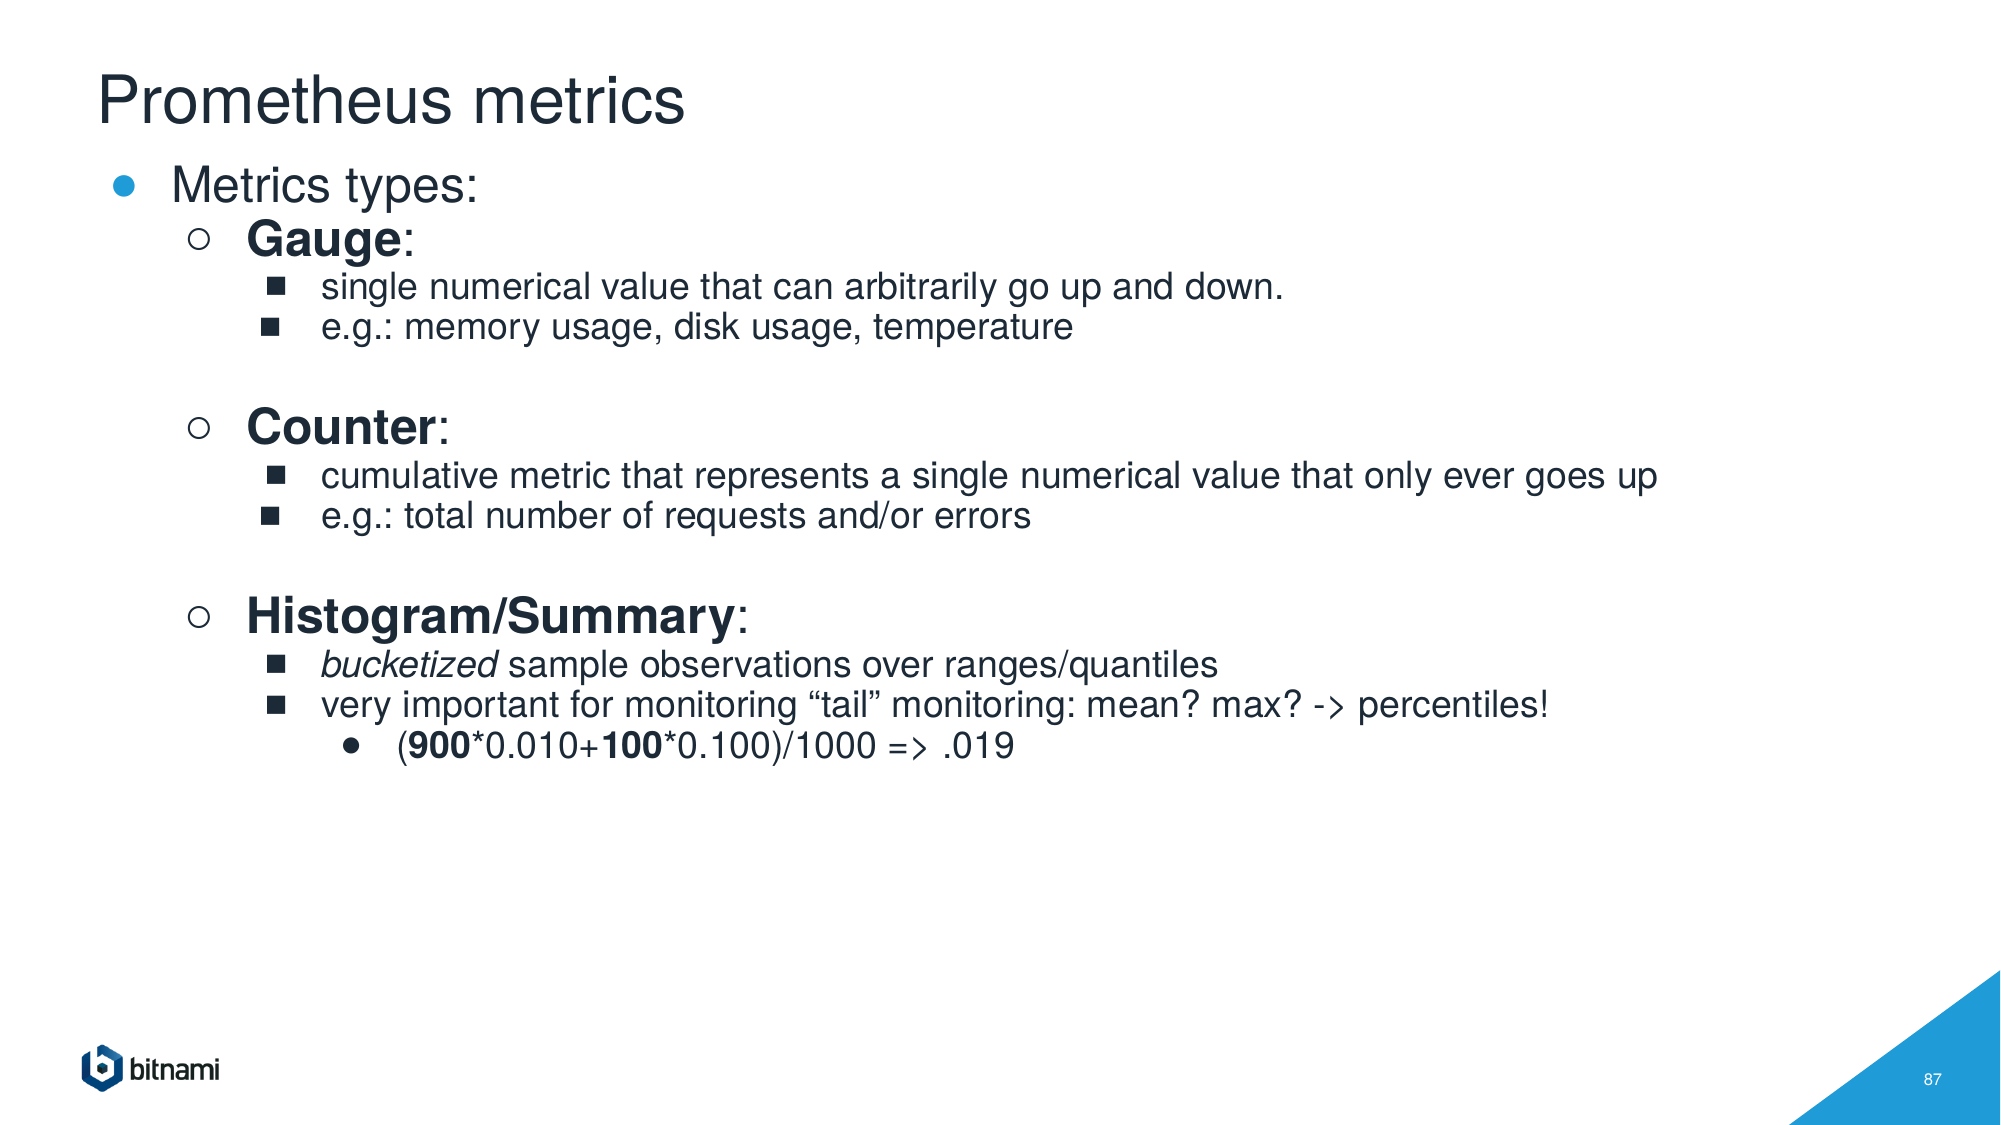

# Prometheus metrics
Metrics types:
Gauge:
single numerical value that can arbitrarily go up and down.
e.g.: memory usage, disk usage, temperature
Counter:
cumulative metric that represents a single numerical value that only ever goes up
e.g.: total number of requests and/or errors
Histogram/Summary:
bucketized sample observations over ranges/quantiles
very important for monitoring “tail” monitoring: mean? max? -> percentiles!
(900*0.010+100*0.100)/1000 => .019

87